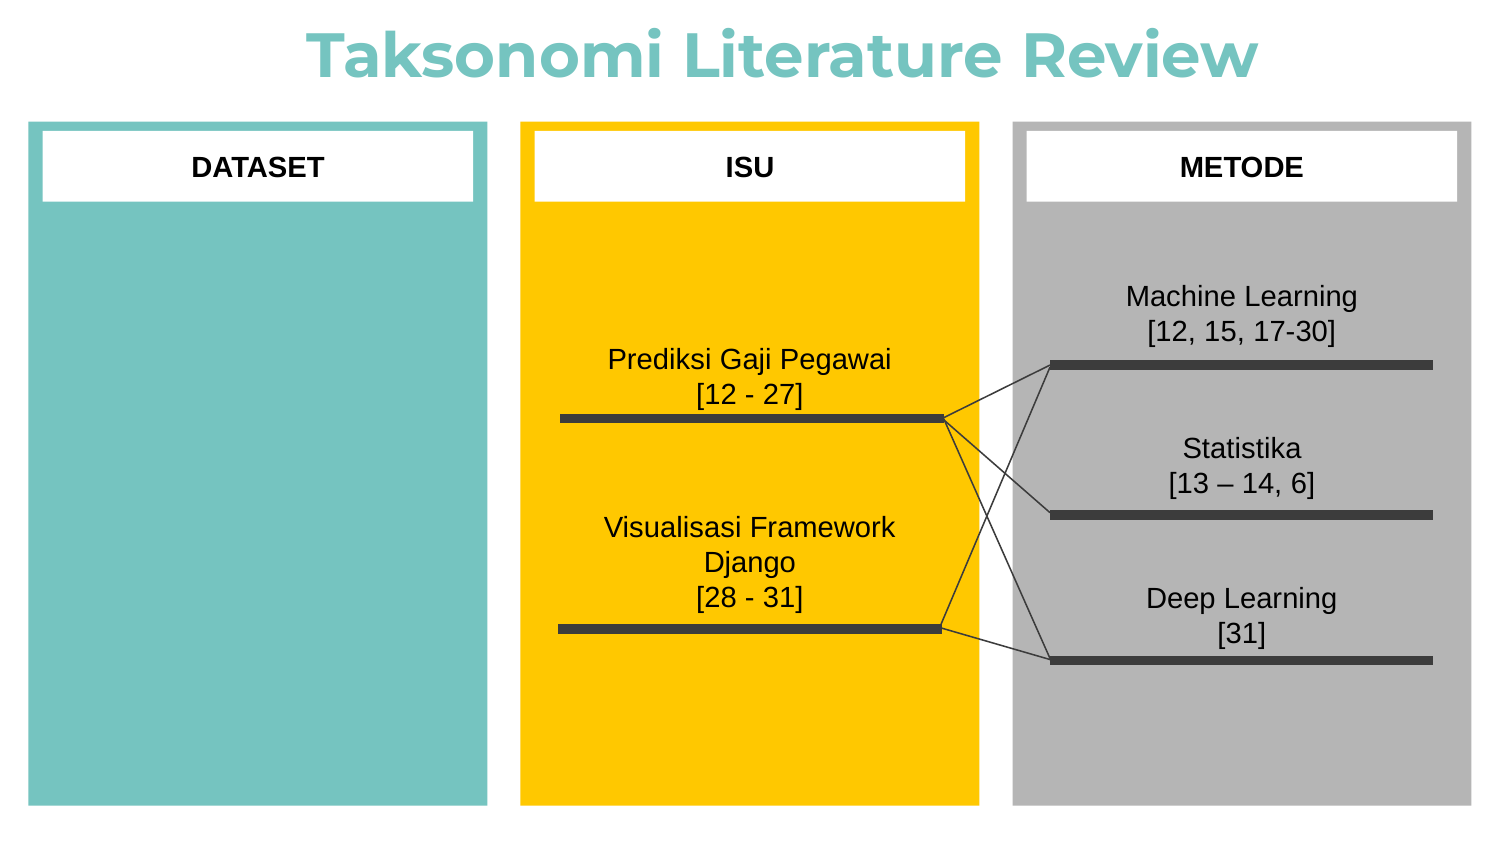

Taksonomi Literature Review

DATASET
ISU
METODE
Machine Learning
[12, 15, 17-30]
Prediksi Gaji Pegawai
[12 - 27]
Statistika
[13 – 14, 6]
Visualisasi Framework Django
[28 - 31]
Deep Learning
[31]